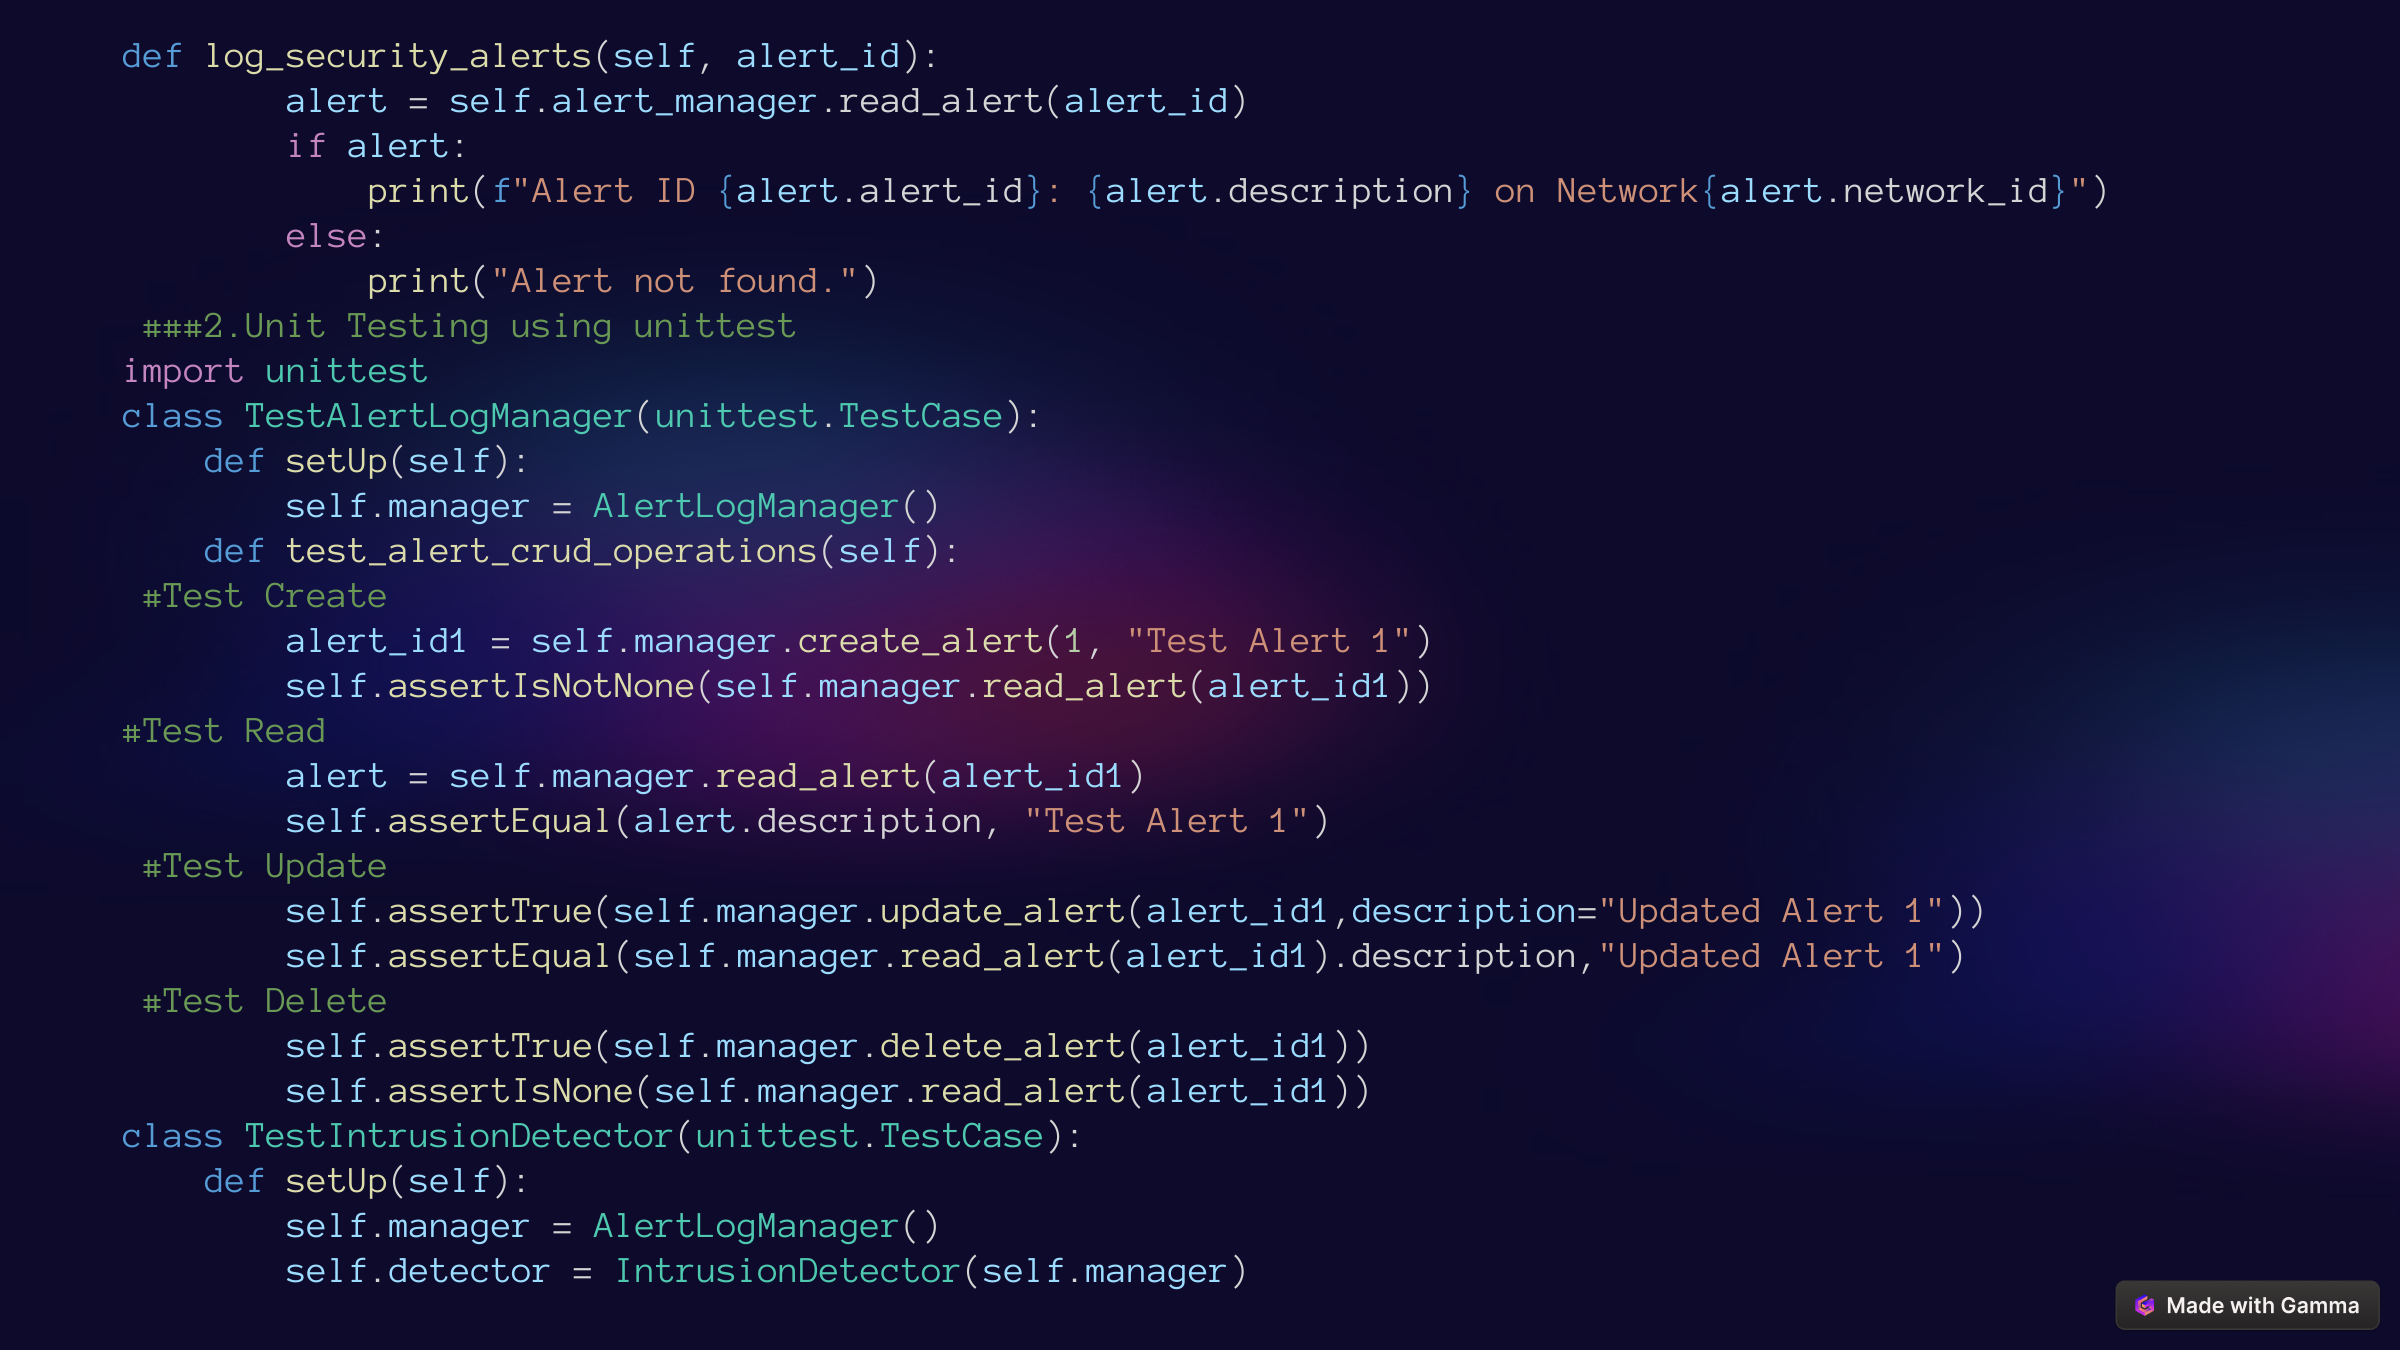

def log_security_alerts(self, alert_id):
        alert = self.alert_manager.read_alert(alert_id)
        if alert:
            print(f"Alert ID {alert.alert_id}: {alert.description} on Network{alert.network_id}")
        else:
            print("Alert not found.")
 ###2.Unit Testing using unittest
import unittest
class TestAlertLogManager(unittest.TestCase):
    def setUp(self):
        self.manager = AlertLogManager()
    def test_alert_crud_operations(self):
 #Test Create
        alert_id1 = self.manager.create_alert(1, "Test Alert 1")
        self.assertIsNotNone(self.manager.read_alert(alert_id1))
#Test Read
        alert = self.manager.read_alert(alert_id1)
        self.assertEqual(alert.description, "Test Alert 1")
 #Test Update
        self.assertTrue(self.manager.update_alert(alert_id1,description="Updated Alert 1"))
        self.assertEqual(self.manager.read_alert(alert_id1).description,"Updated Alert 1")
 #Test Delete
        self.assertTrue(self.manager.delete_alert(alert_id1))
        self.assertIsNone(self.manager.read_alert(alert_id1))
class TestIntrusionDetector(unittest.TestCase):
    def setUp(self):
        self.manager = AlertLogManager()
        self.detector = IntrusionDetector(self.manager)